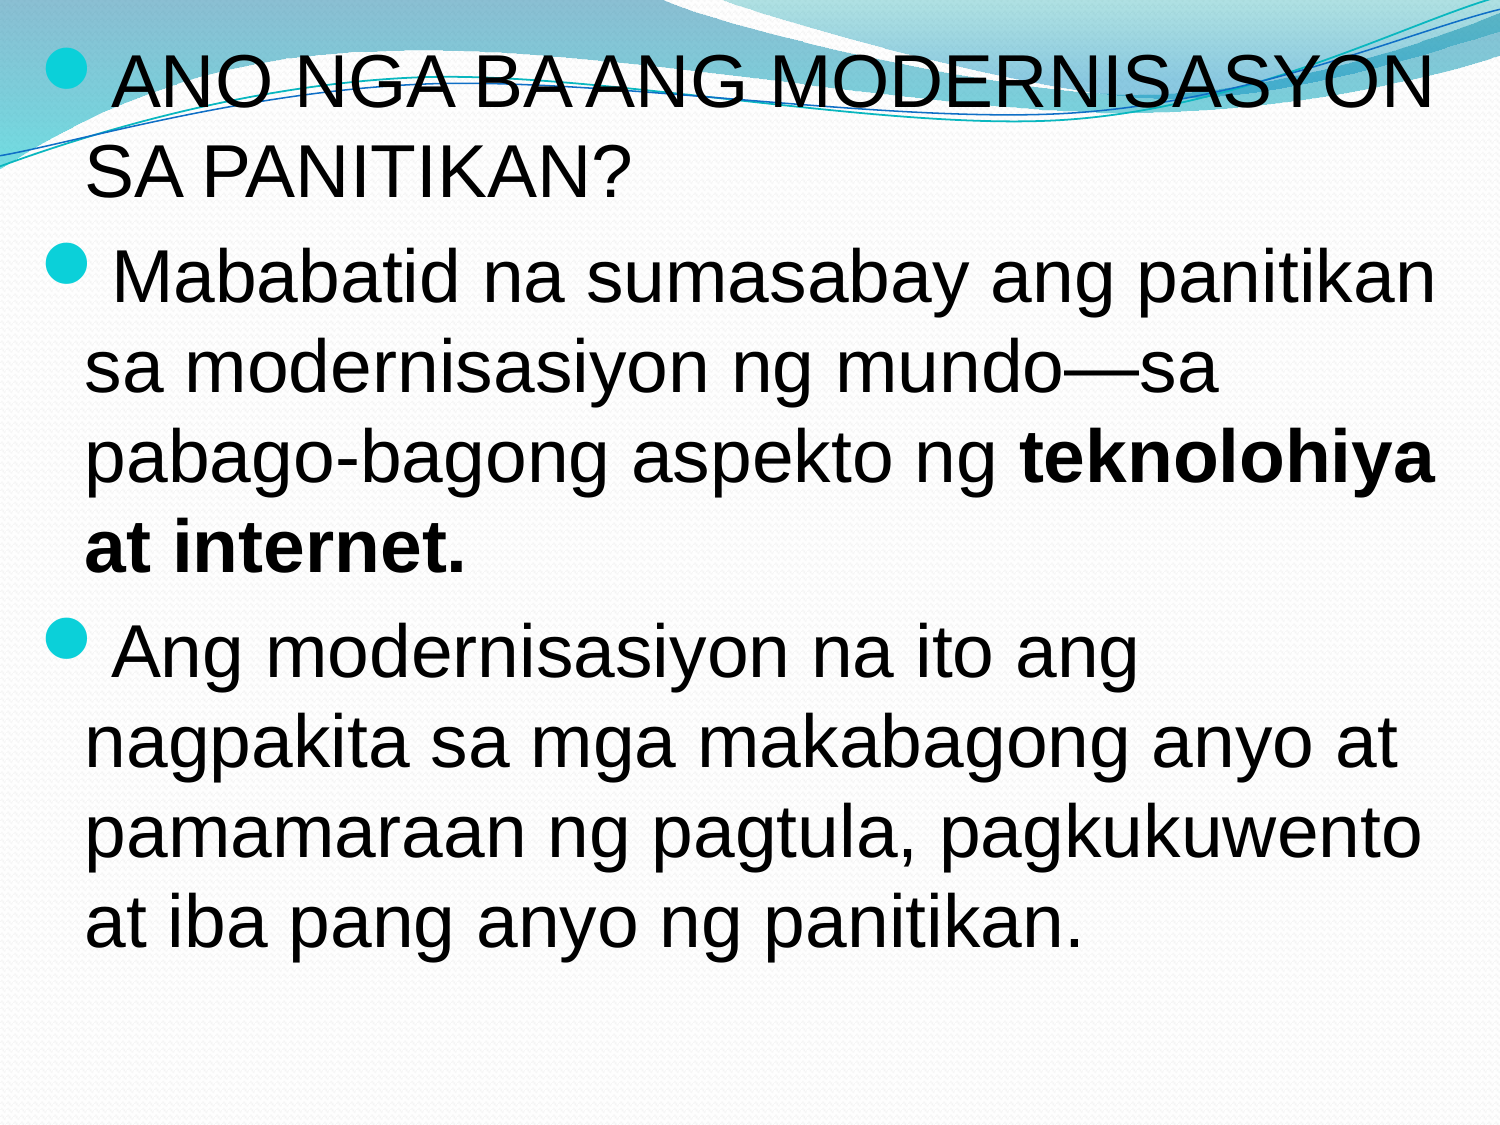

ANO NGA BA ANG MODERNISASYON SA PANITIKAN?
Mababatid na sumasabay ang panitikan sa modernisasiyon ng mundo—sa pabago-bagong aspekto ng teknolohiya at internet.
Ang modernisasiyon na ito ang nagpakita sa mga makabagong anyo at pamamaraan ng pagtula, pagkukuwento at iba pang anyo ng panitikan.